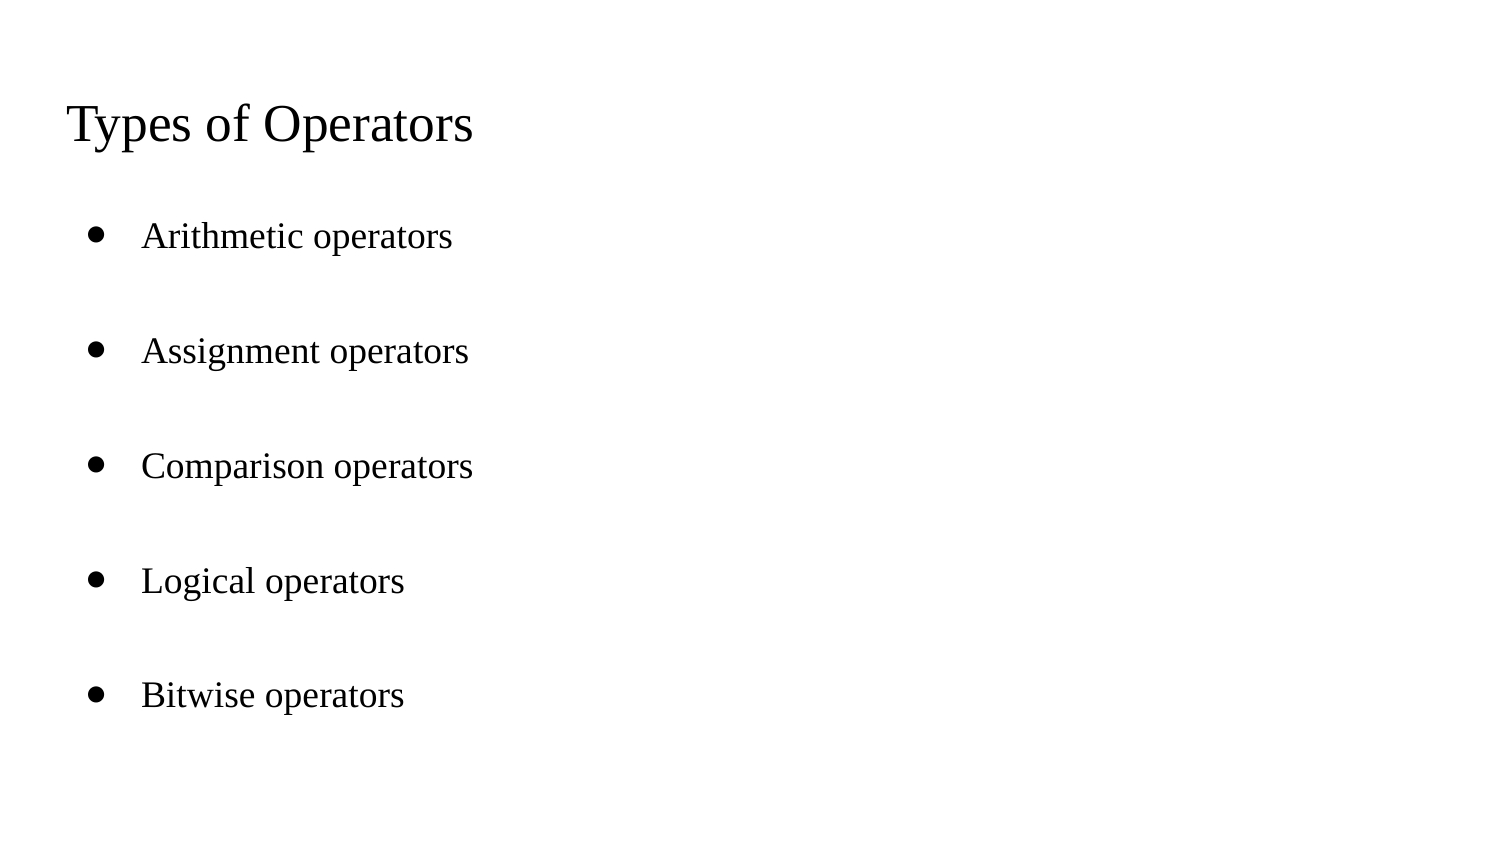

# Types of Operators

Arithmetic operators

Assignment operators

Comparison operators

Logical operators

Bitwise operators